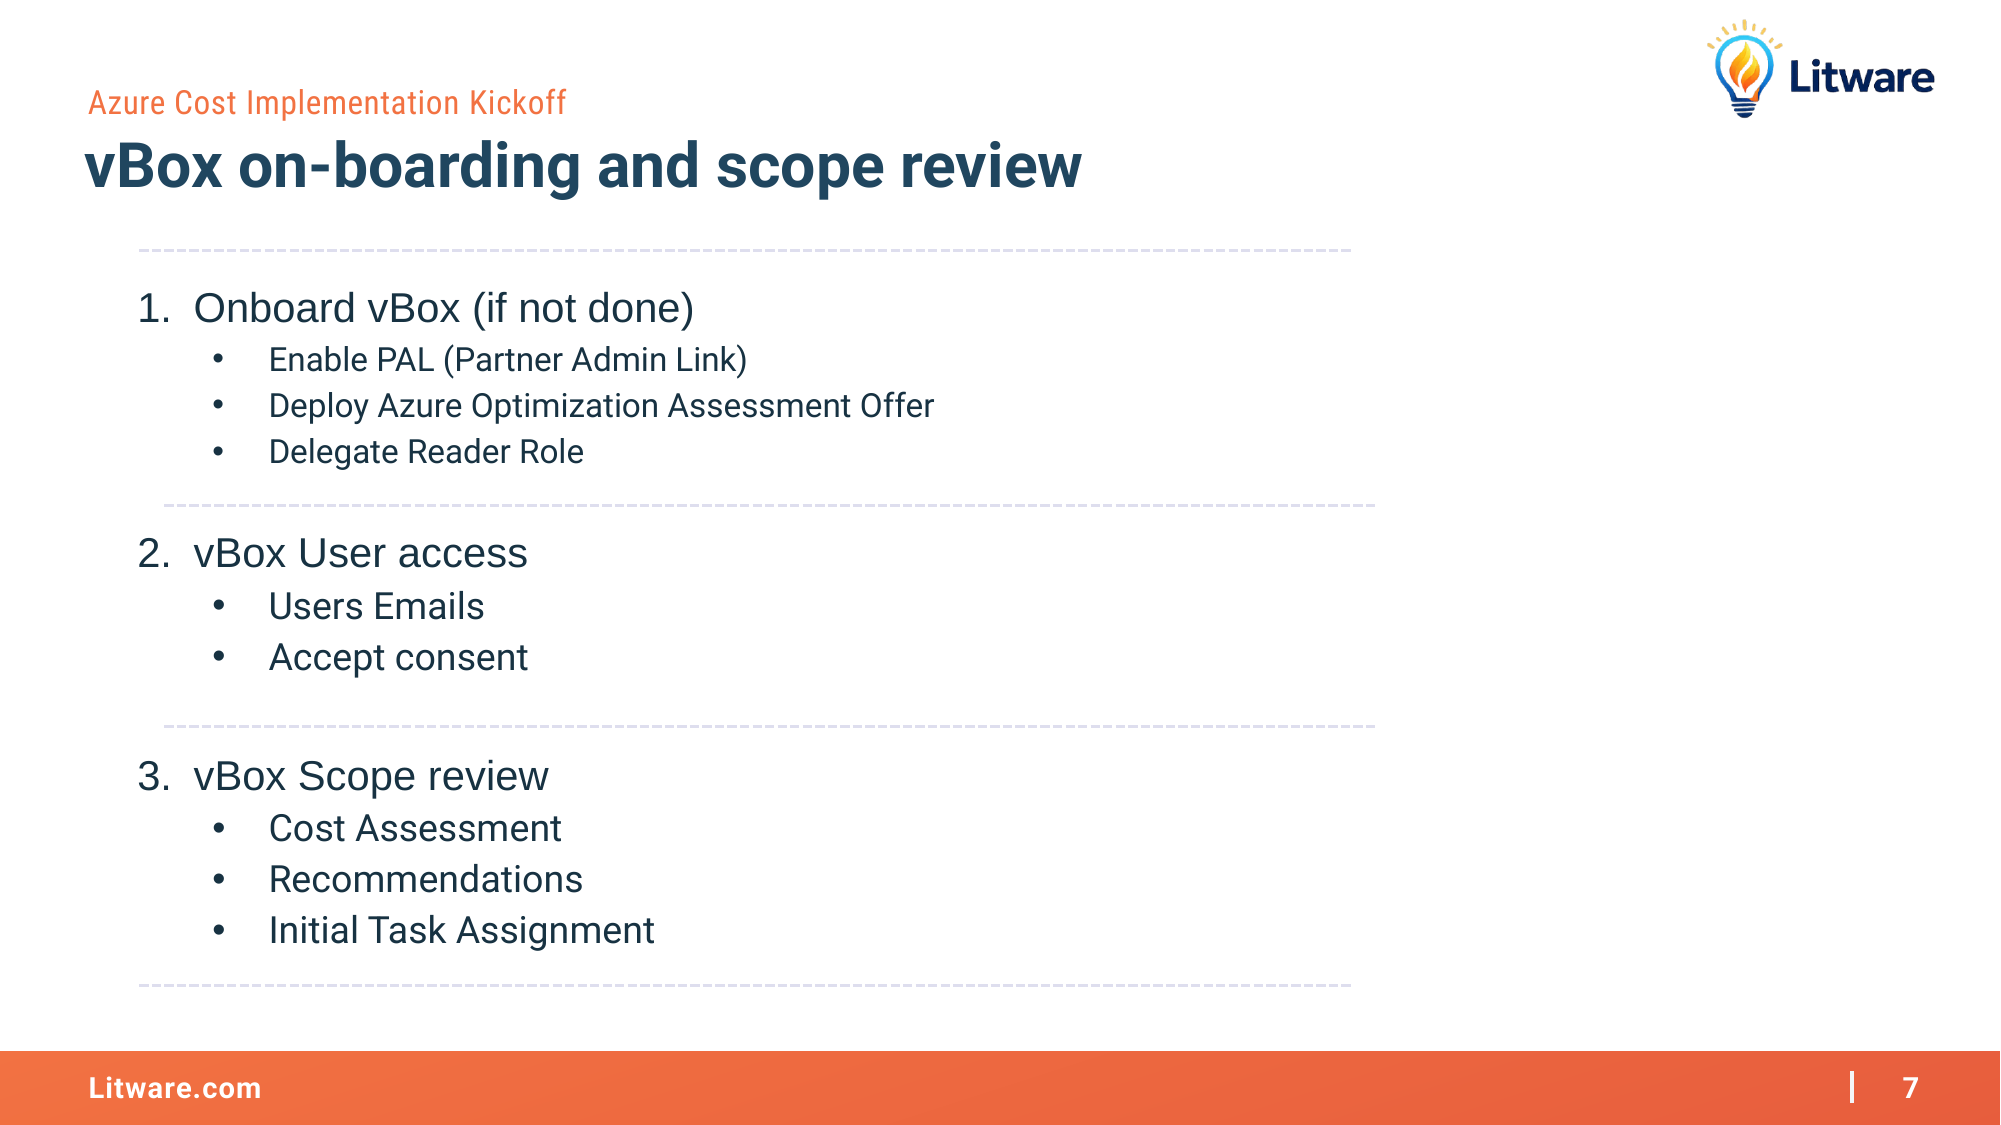

Azure Cost Implementation Kickoff
vBox on-boarding and scope review
Onboard vBox (if not done)
Enable PAL (Partner Admin Link)
Deploy Azure Optimization Assessment Offer
Delegate Reader Role
vBox User access
Users Emails
Accept consent

vBox Scope review
Cost Assessment
Recommendations
Initial Task Assignment